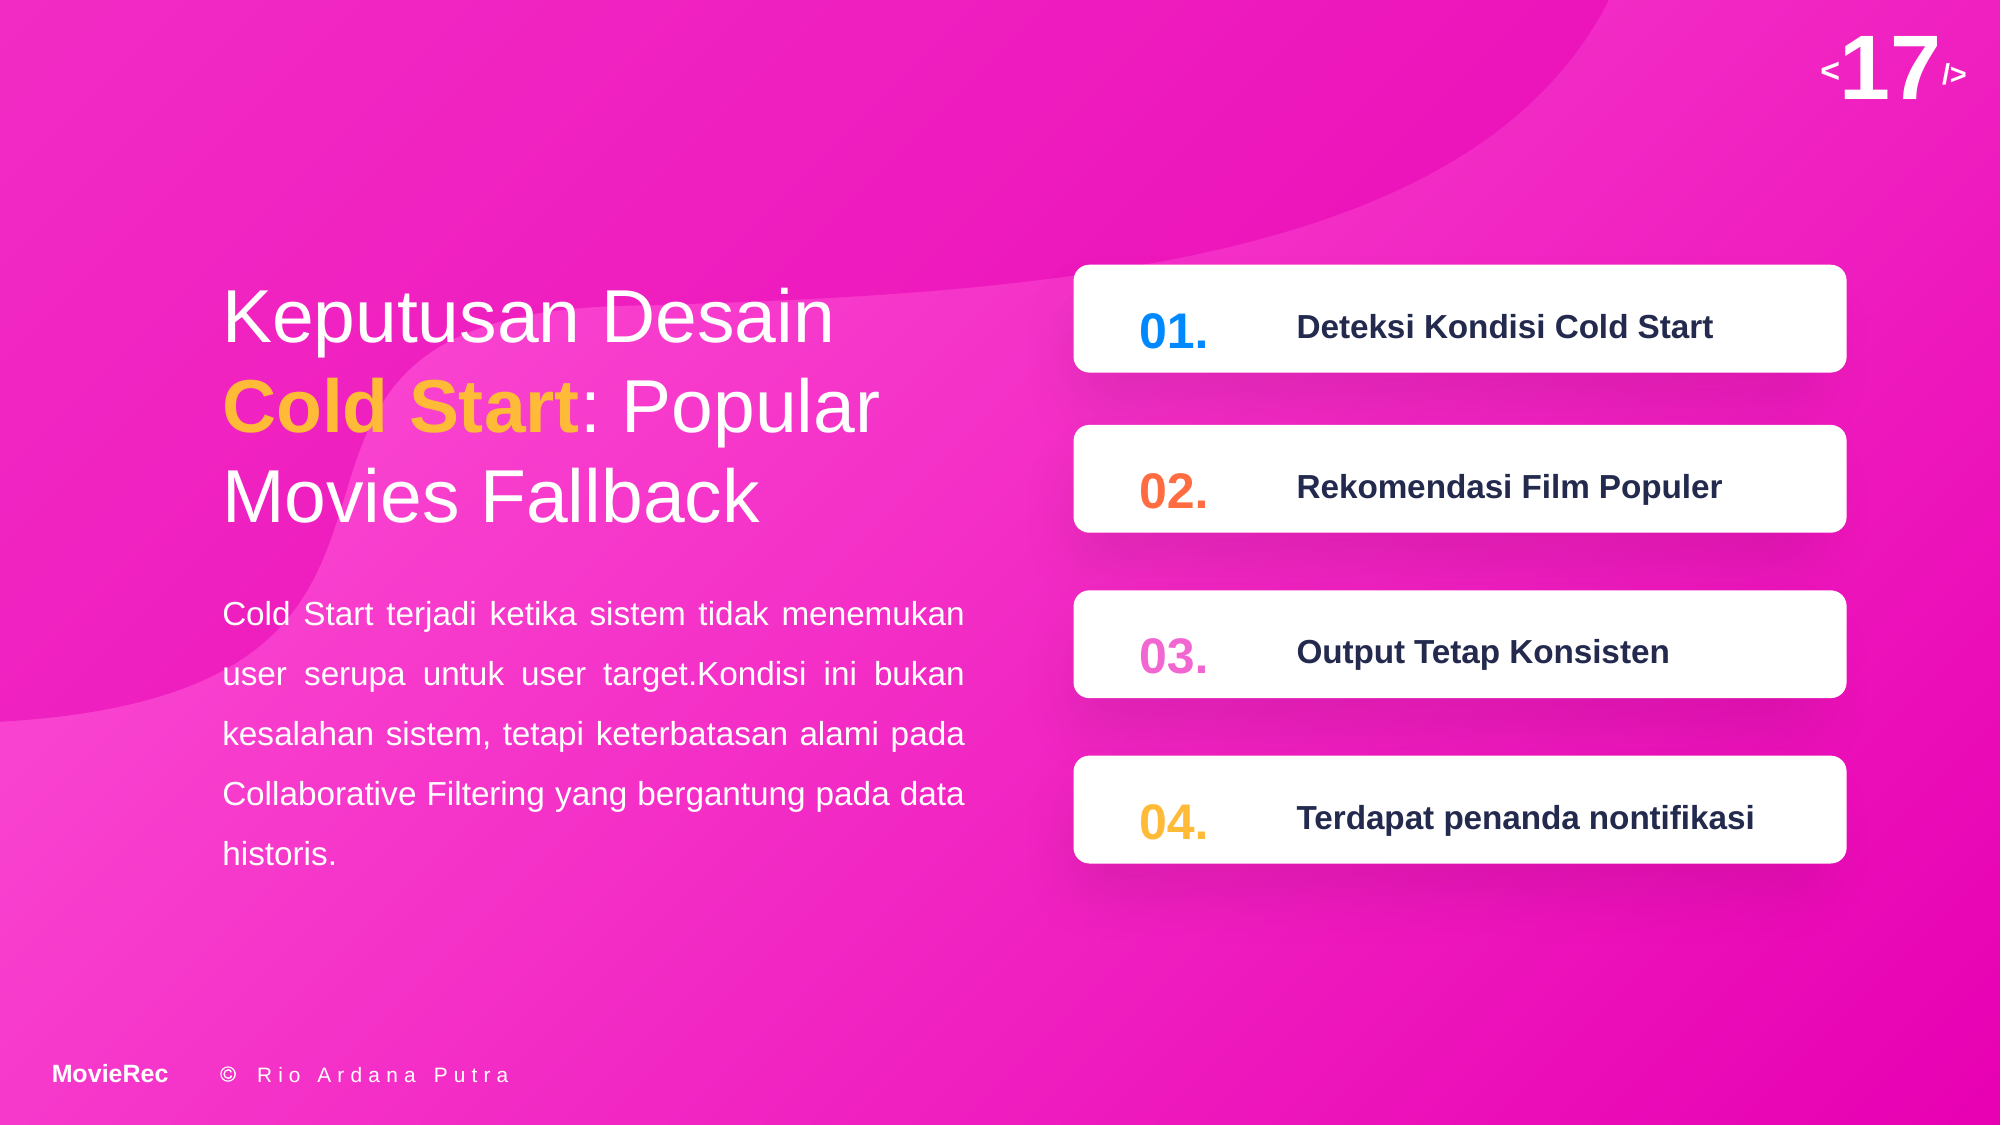

Keputusan Desain
Cold Start: Popular Movies Fallback

01.
Deteksi Kondisi Cold Start

02.
Rekomendasi Film Populer
Cold Start terjadi ketika sistem tidak menemukan user serupa untuk user target.Kondisi ini bukan kesalahan sistem, tetapi keterbatasan alami pada Collaborative Filtering yang bergantung pada data historis.

03.
Output Tetap Konsisten

04.
Terdapat penanda nontifikasi